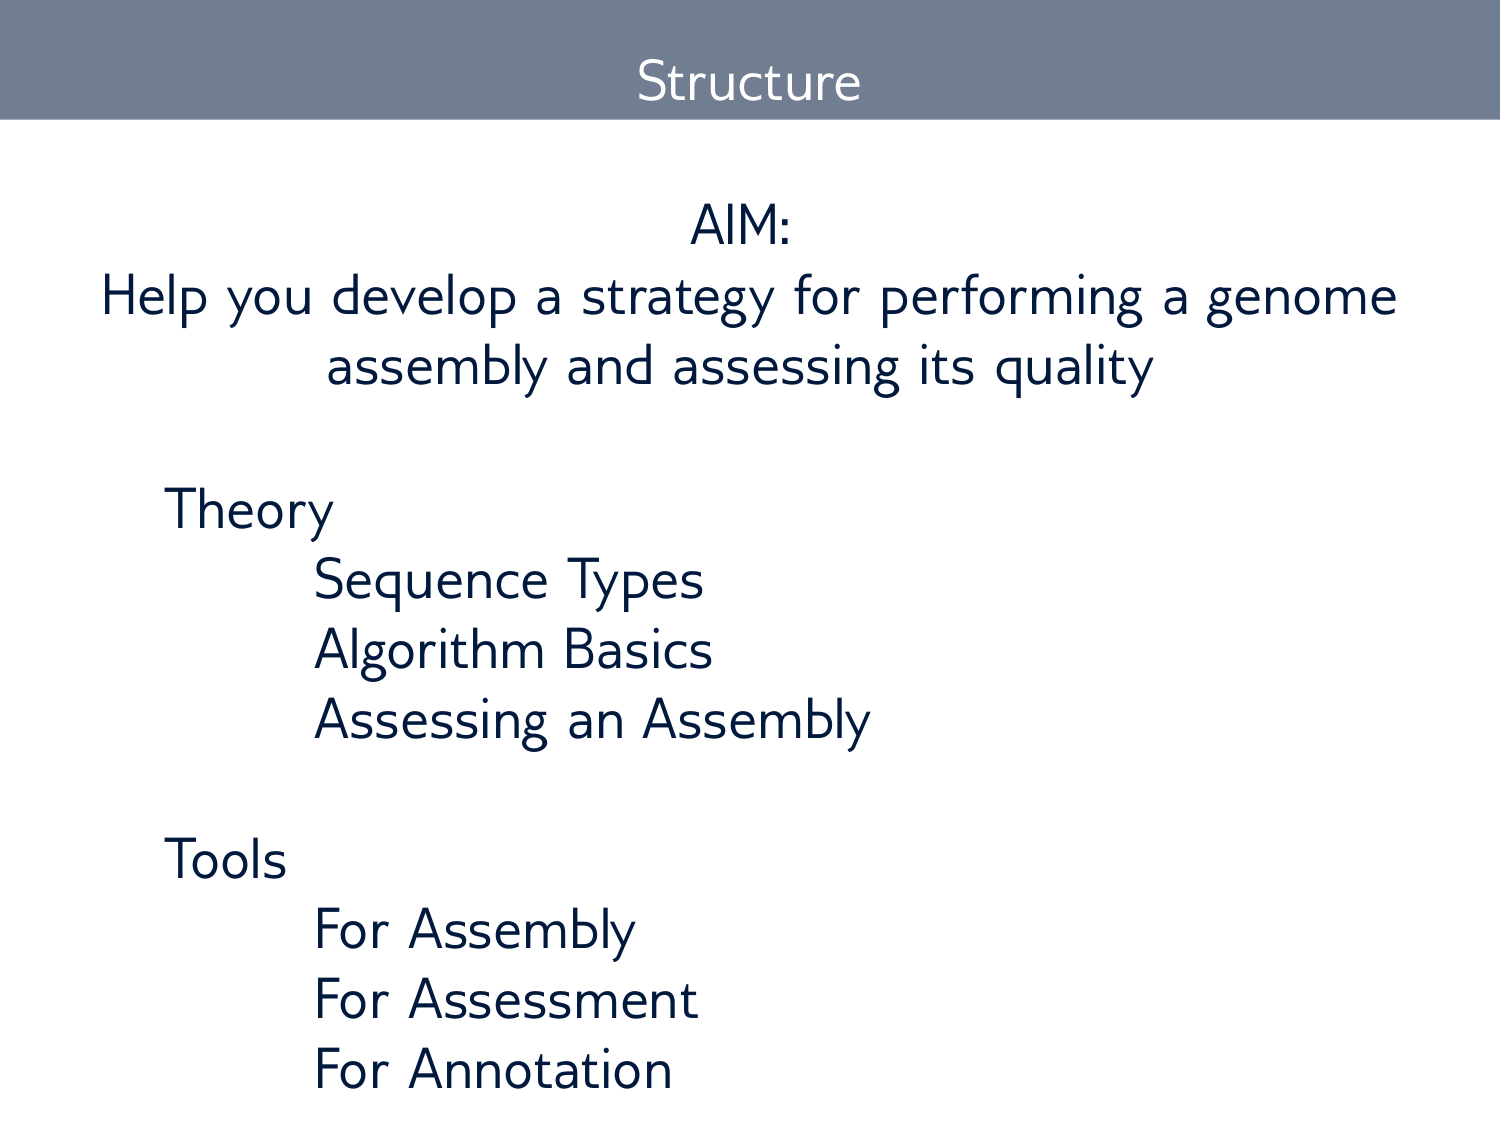

Structure
AIM:
Help you develop a strategy for performing a genome assembly and assessing its quality
Theory
	Sequence Types
	Algorithm Basics
	Assessing an Assembly

Tools
	For Assembly
	For Assessment
	For Annotation